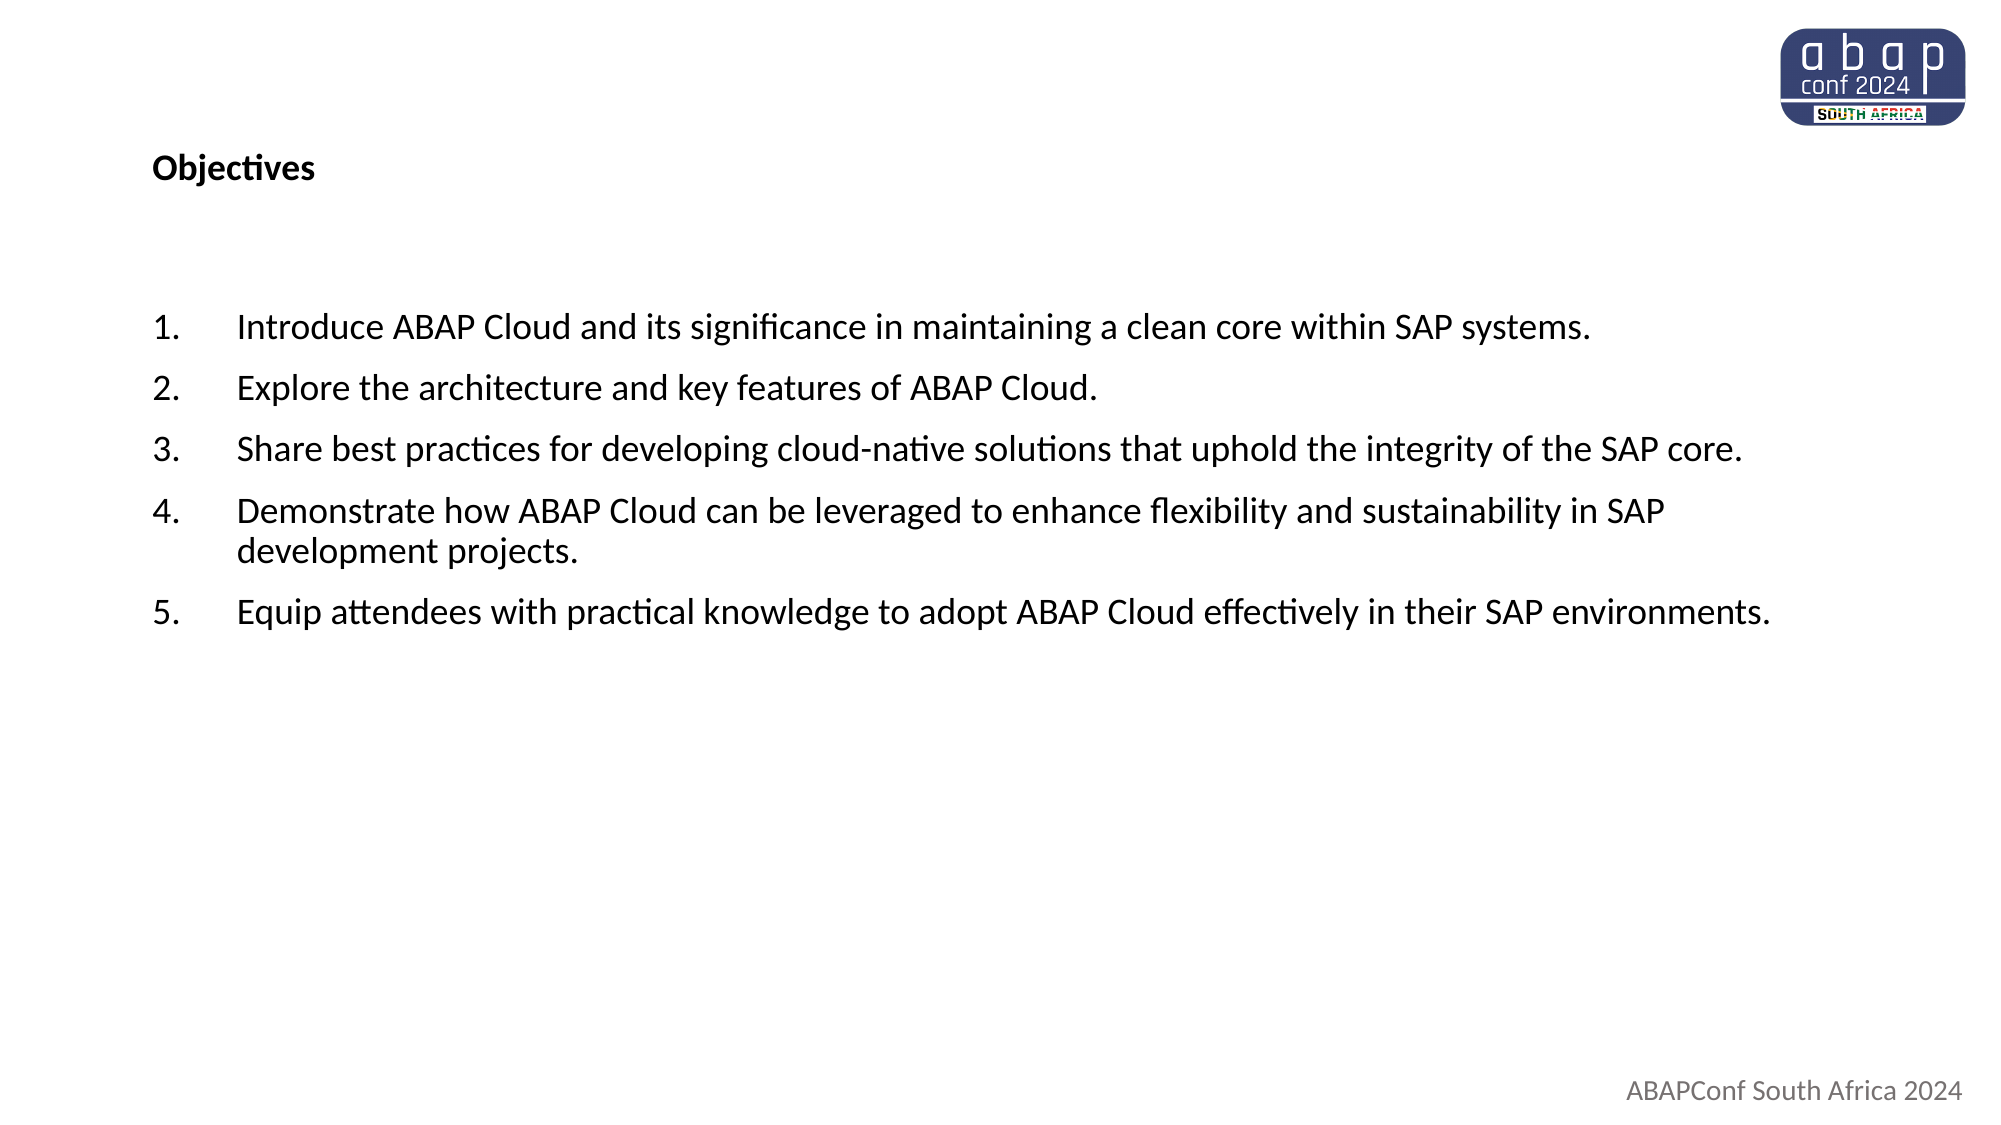

# Objectives
Introduce ABAP Cloud and its significance in maintaining a clean core within SAP systems.
Explore the architecture and key features of ABAP Cloud.
Share best practices for developing cloud-native solutions that uphold the integrity of the SAP core.
Demonstrate how ABAP Cloud can be leveraged to enhance flexibility and sustainability in SAP development projects.
Equip attendees with practical knowledge to adopt ABAP Cloud effectively in their SAP environments.